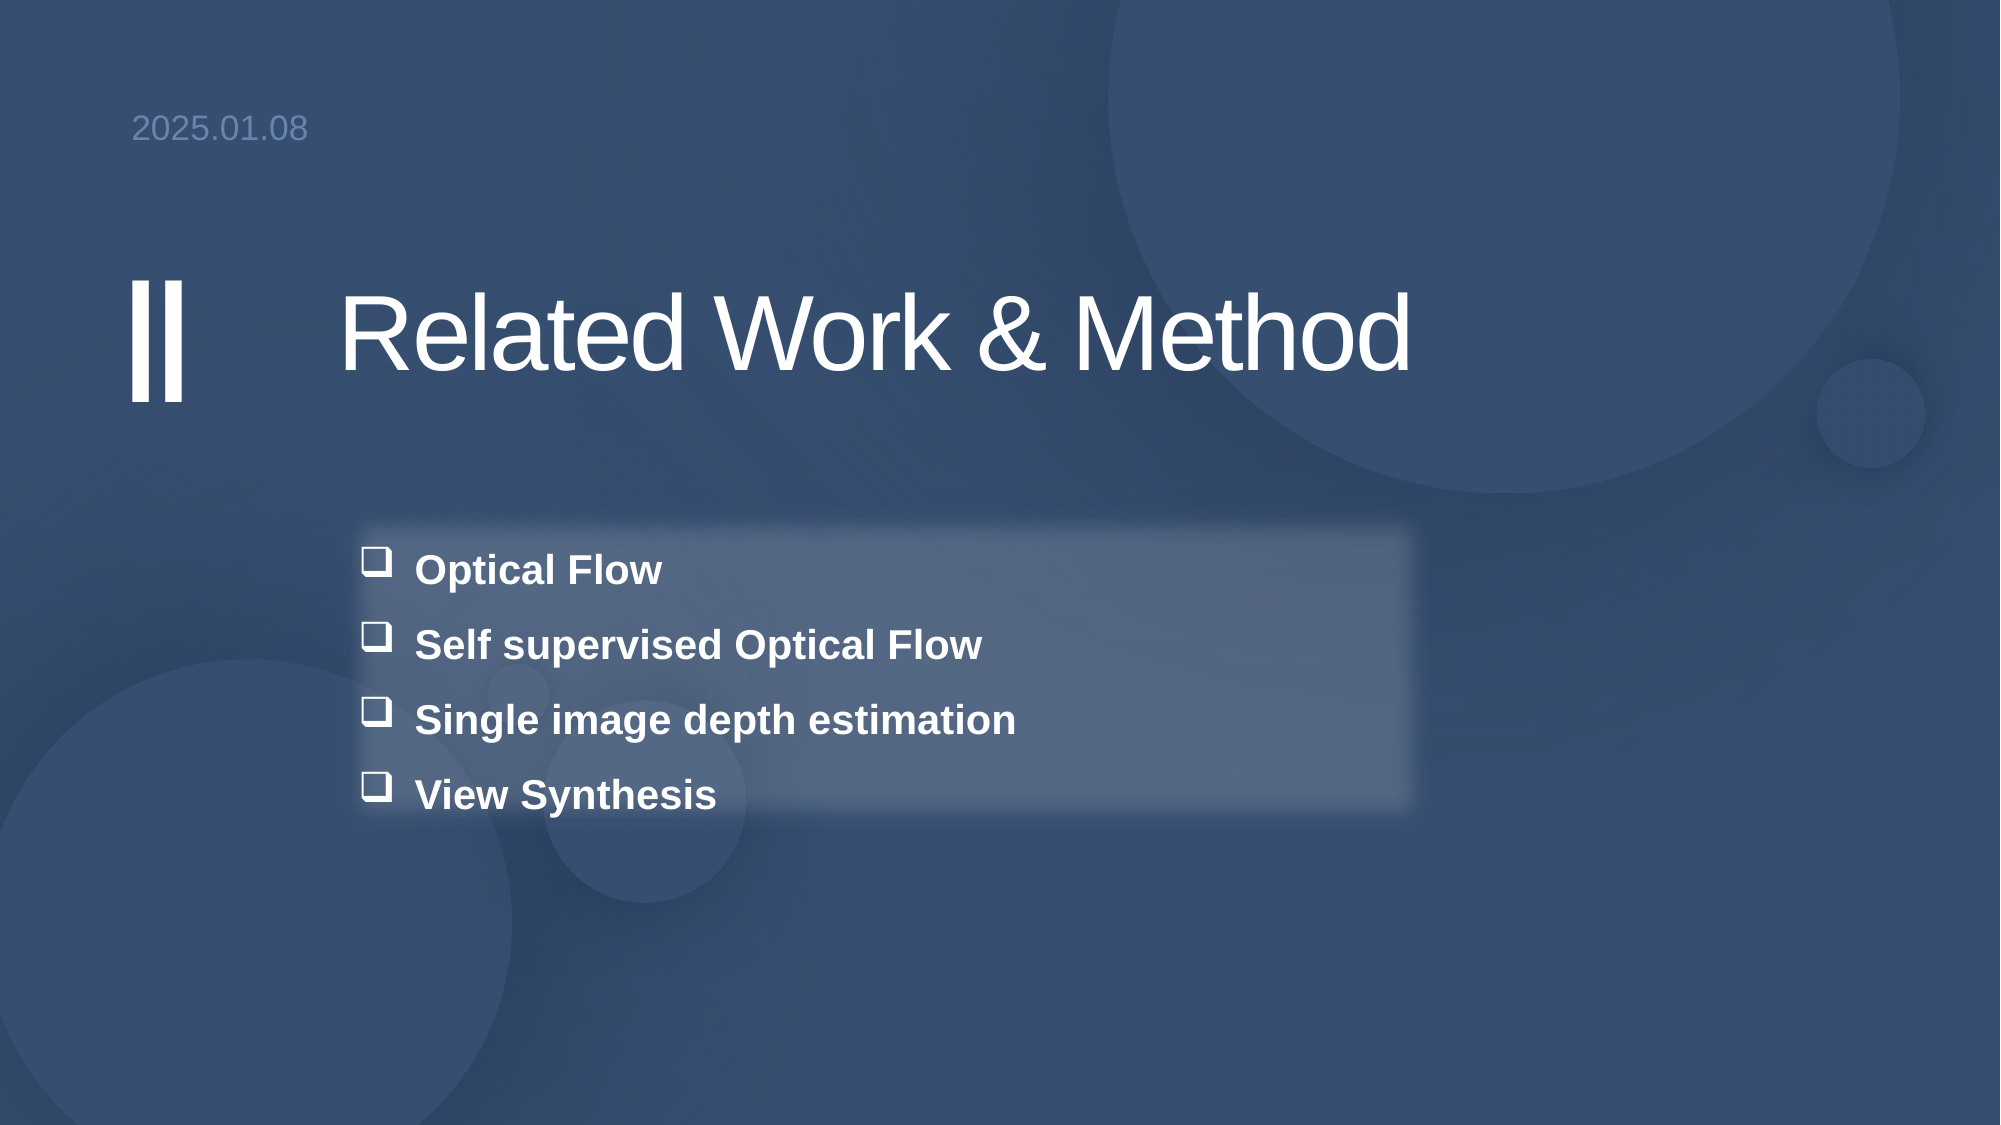

2025.01.08
Related Work & Method
Ⅱ
Optical Flow
Self supervised Optical Flow
Single image depth estimation
View Synthesis